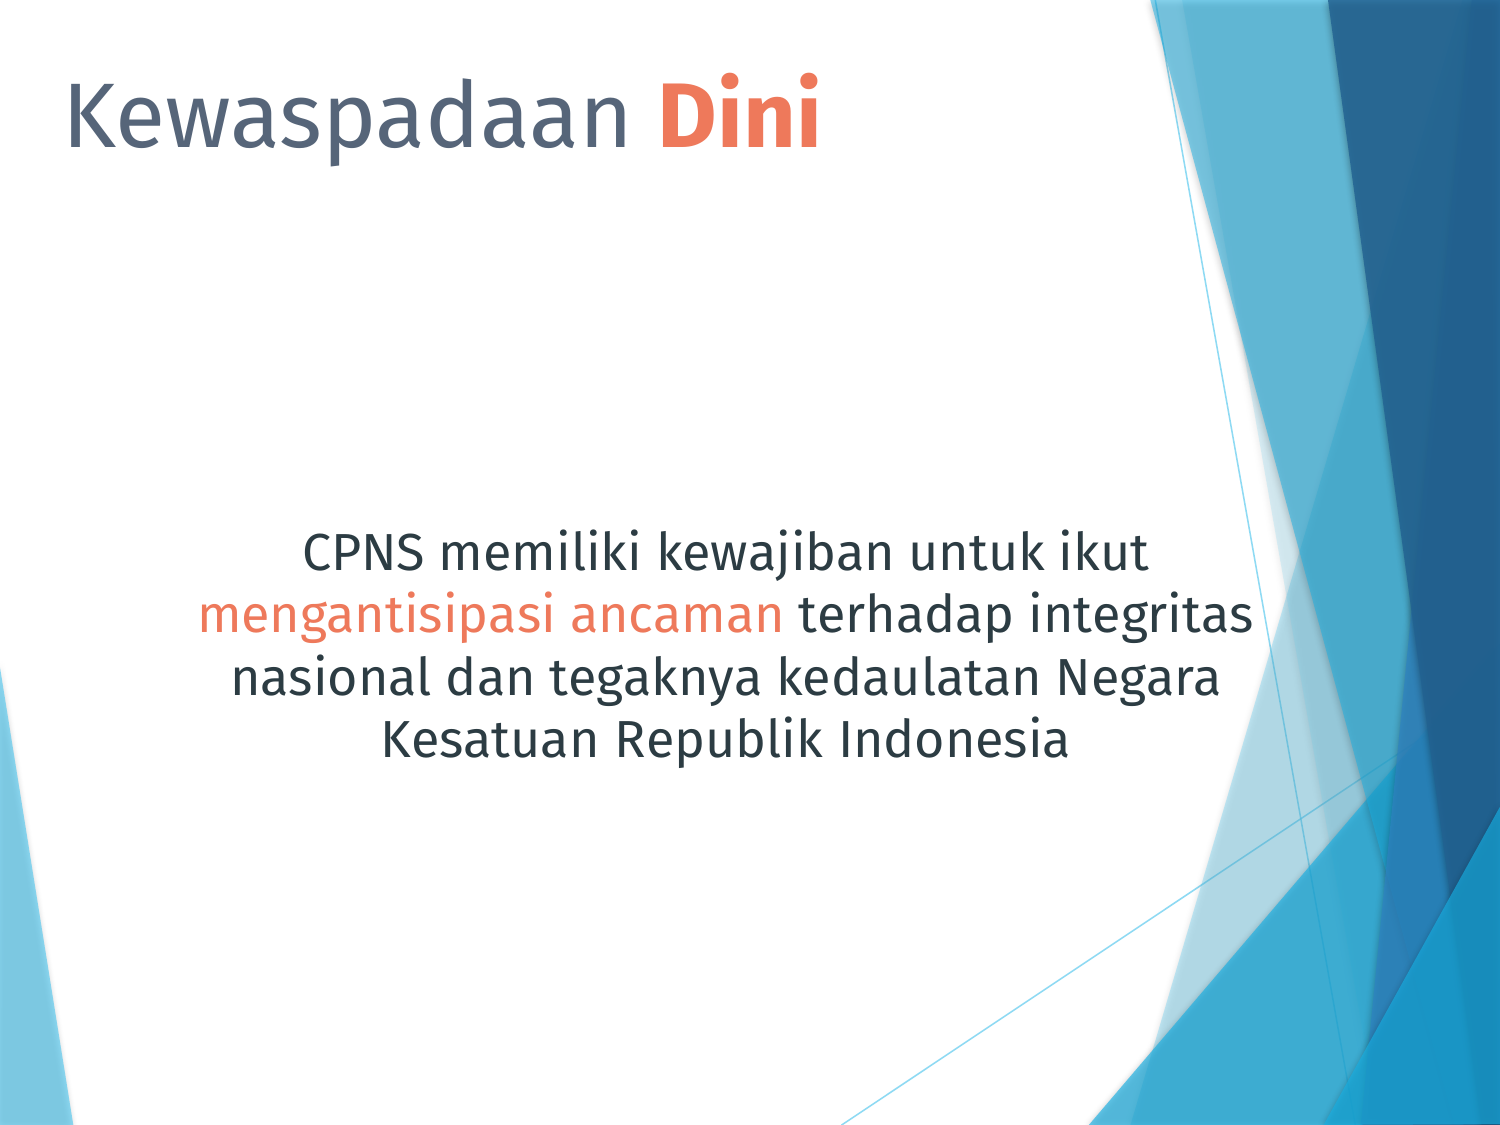

Kewaspadaan Dini
CPNS memiliki kewajiban untuk ikut mengantisipasi ancaman terhadap integritas nasional dan tegaknya kedaulatan Negara Kesatuan Republik Indonesia